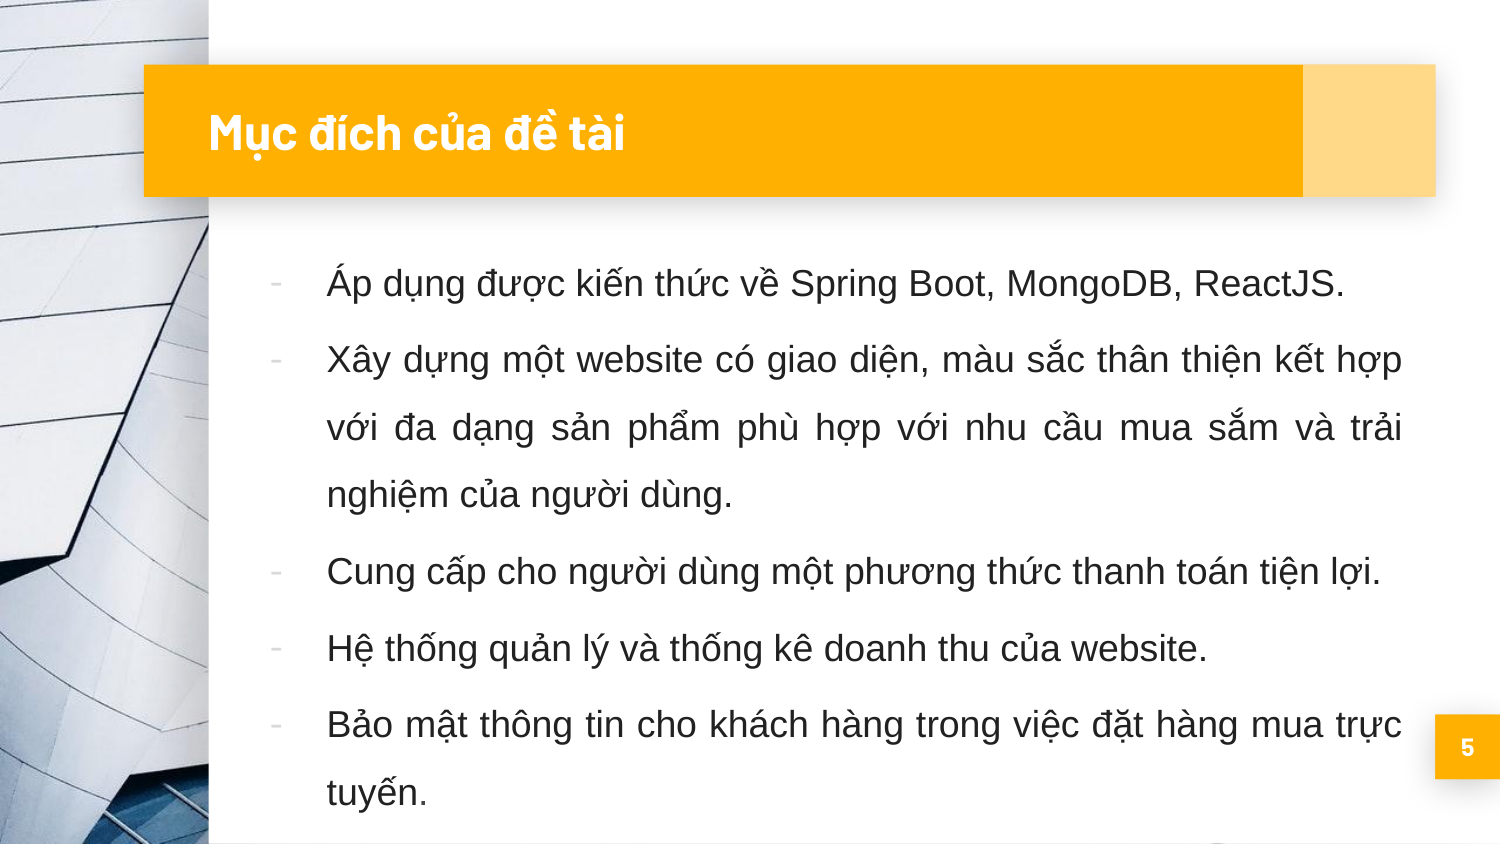

# Mục đích của đề tài
Áp dụng được kiến thức về Spring Boot, MongoDB, ReactJS.
Xây dựng một website có giao diện, màu sắc thân thiện kết hợp với đa dạng sản phẩm phù hợp với nhu cầu mua sắm và trải nghiệm của người dùng.
Cung cấp cho người dùng một phương thức thanh toán tiện lợi.
Hệ thống quản lý và thống kê doanh thu của website.
Bảo mật thông tin cho khách hàng trong việc đặt hàng mua trực tuyến.

5